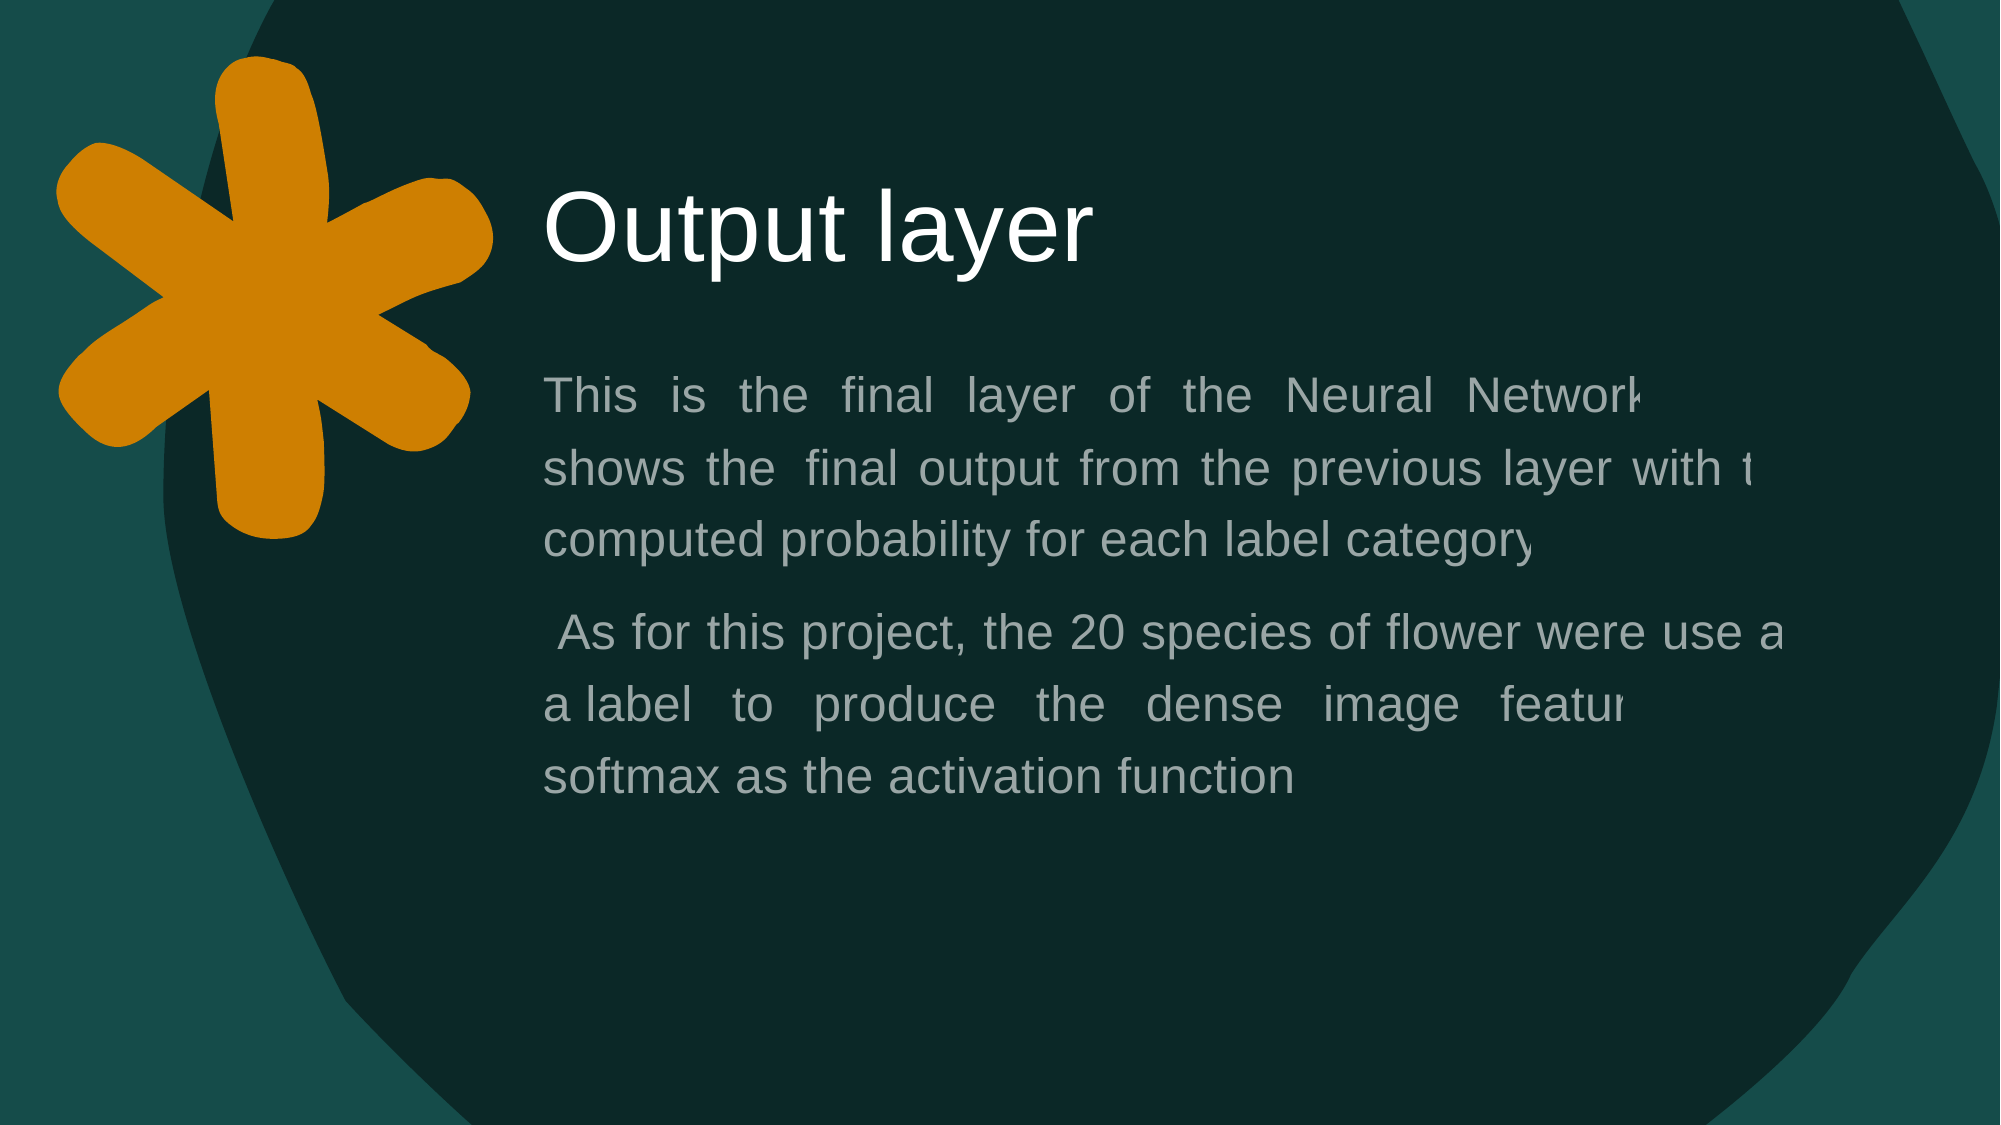

# Output layer
This is the final layer of the Neural Network which shows the  final output from the previous layer with the computed probability for each label category.
 As for this project, the 20 species of flower were use as a label to produce the dense image features with softmax as the activation function.